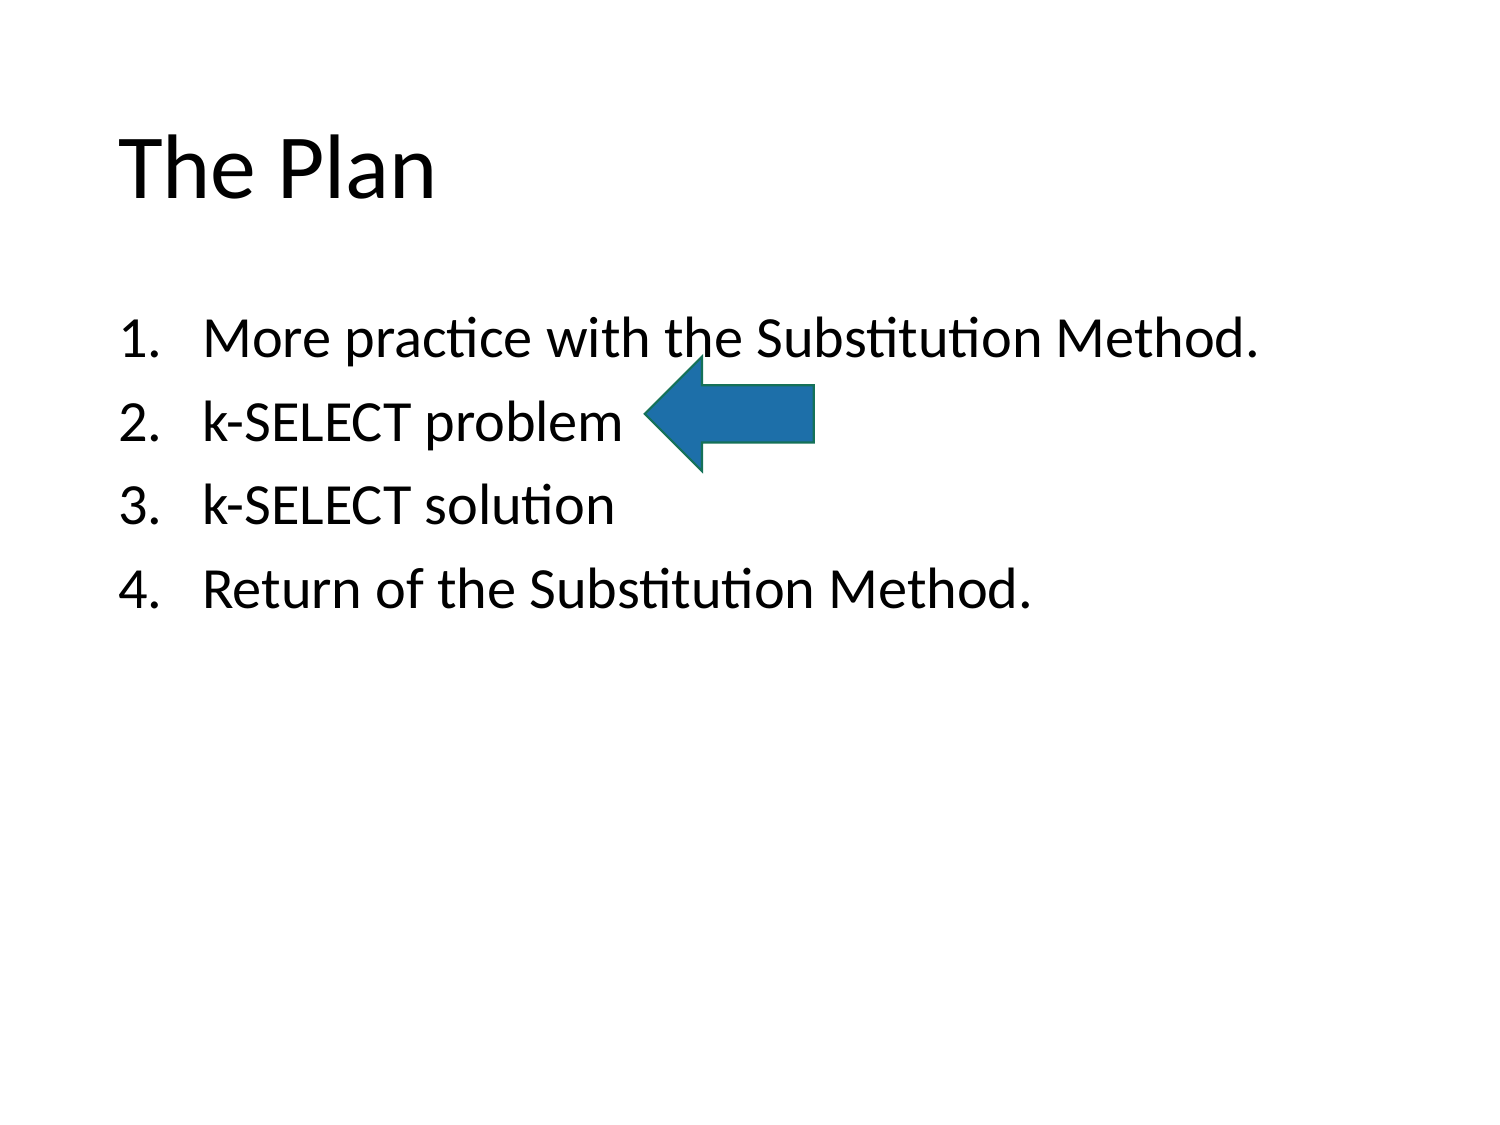

# The Plan
More practice with the Substitution Method.
k-SELECT problem
k-SELECT solution
Return of the Substitution Method.